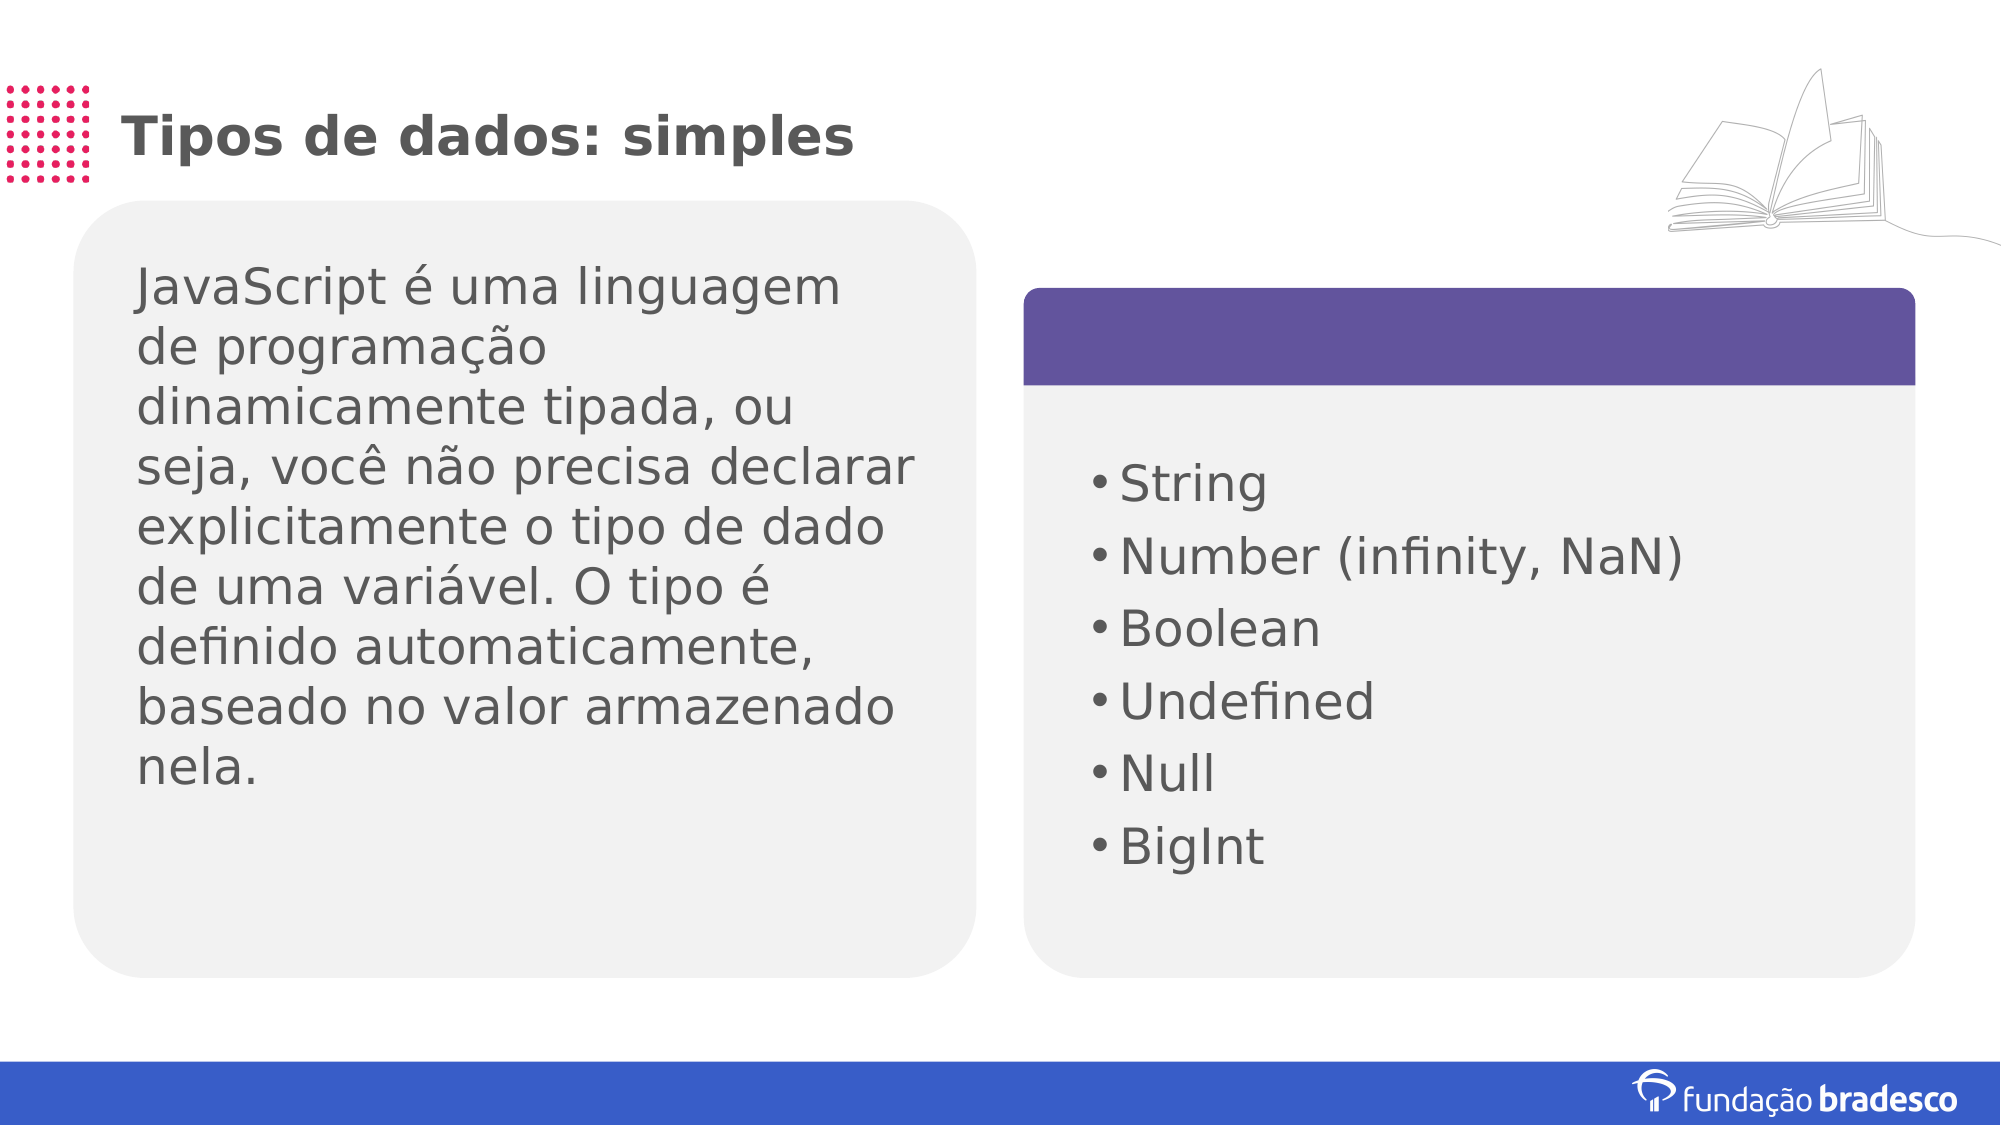

# Tipos de dados: simples

JavaScript é uma linguagem de programação dinamicamente tipada, ou seja, você não precisa declarar explicitamente o tipo de dado de uma variável. O tipo é definido automaticamente, baseado no valor armazenado nela.

String
Number (infinity, NaN)
Boolean
Undefined
Null
BigInt